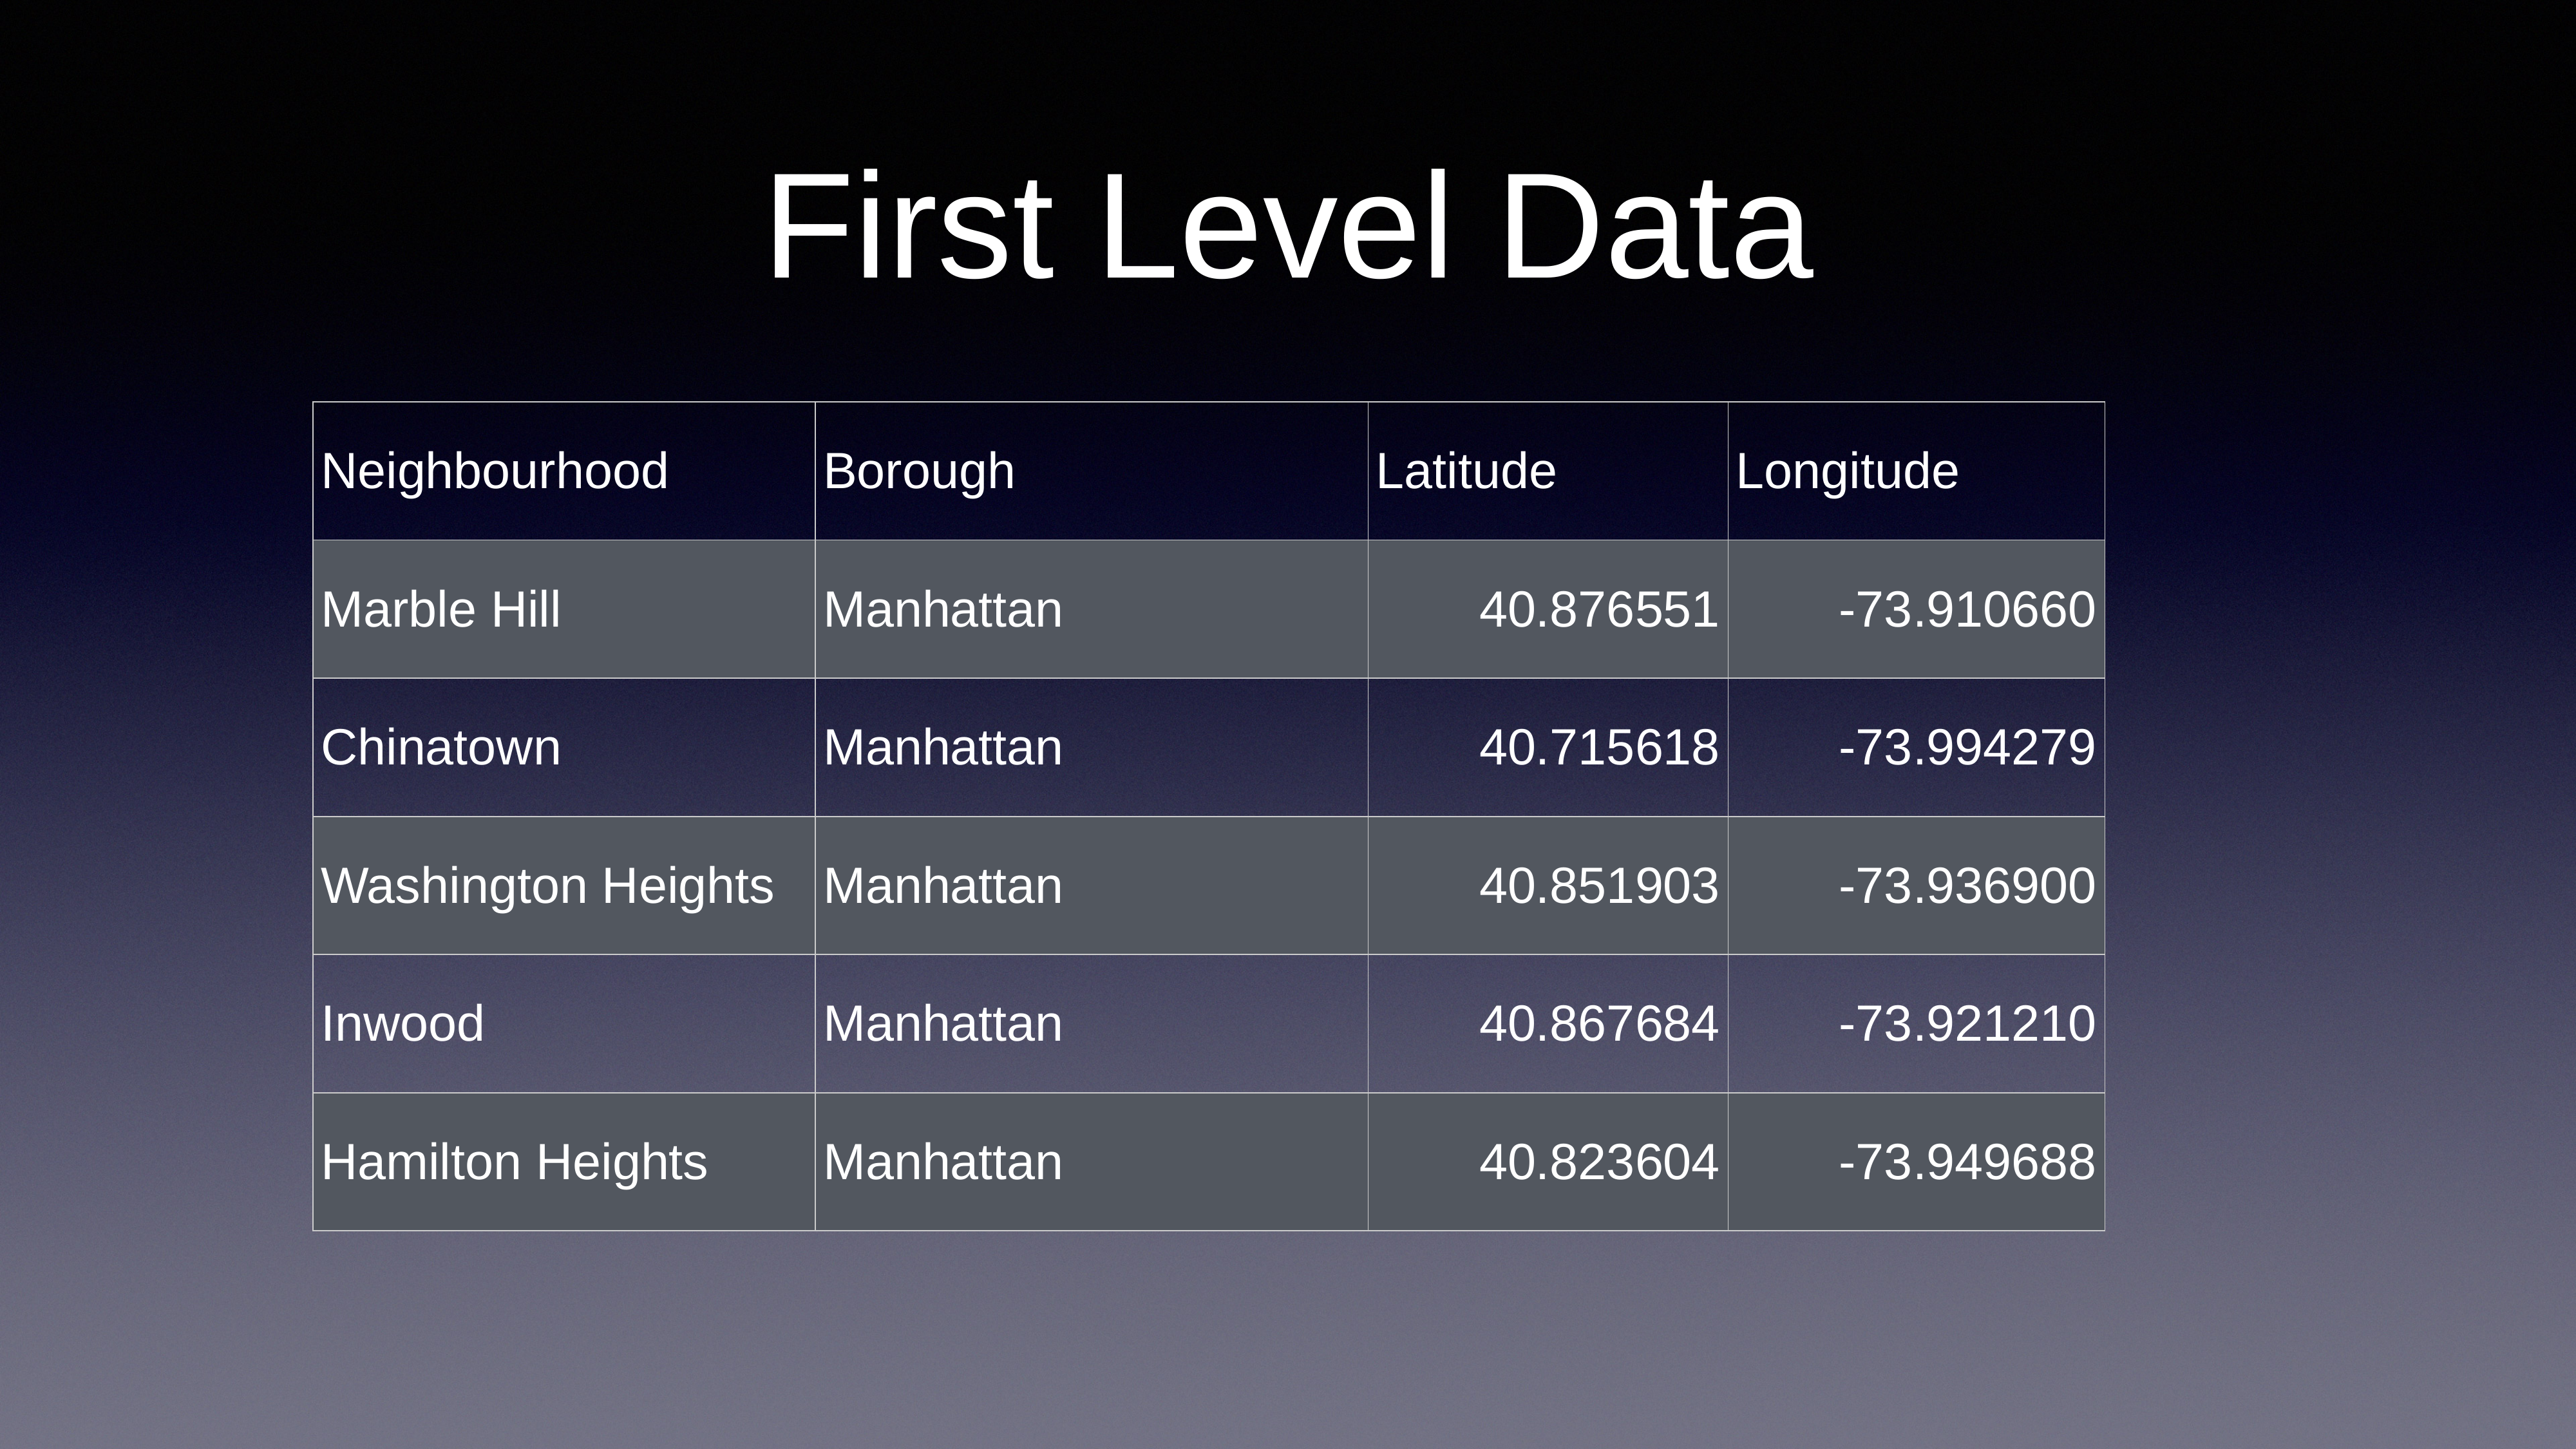

# First Level Data
| Neighbourhood | Borough | Latitude | Longitude |
| --- | --- | --- | --- |
| Marble Hill | Manhattan | 40.876551 | -73.910660 |
| Chinatown | Manhattan | 40.715618 | -73.994279 |
| Washington Heights | Manhattan | 40.851903 | -73.936900 |
| Inwood | Manhattan | 40.867684 | -73.921210 |
| Hamilton Heights | Manhattan | 40.823604 | -73.949688 |